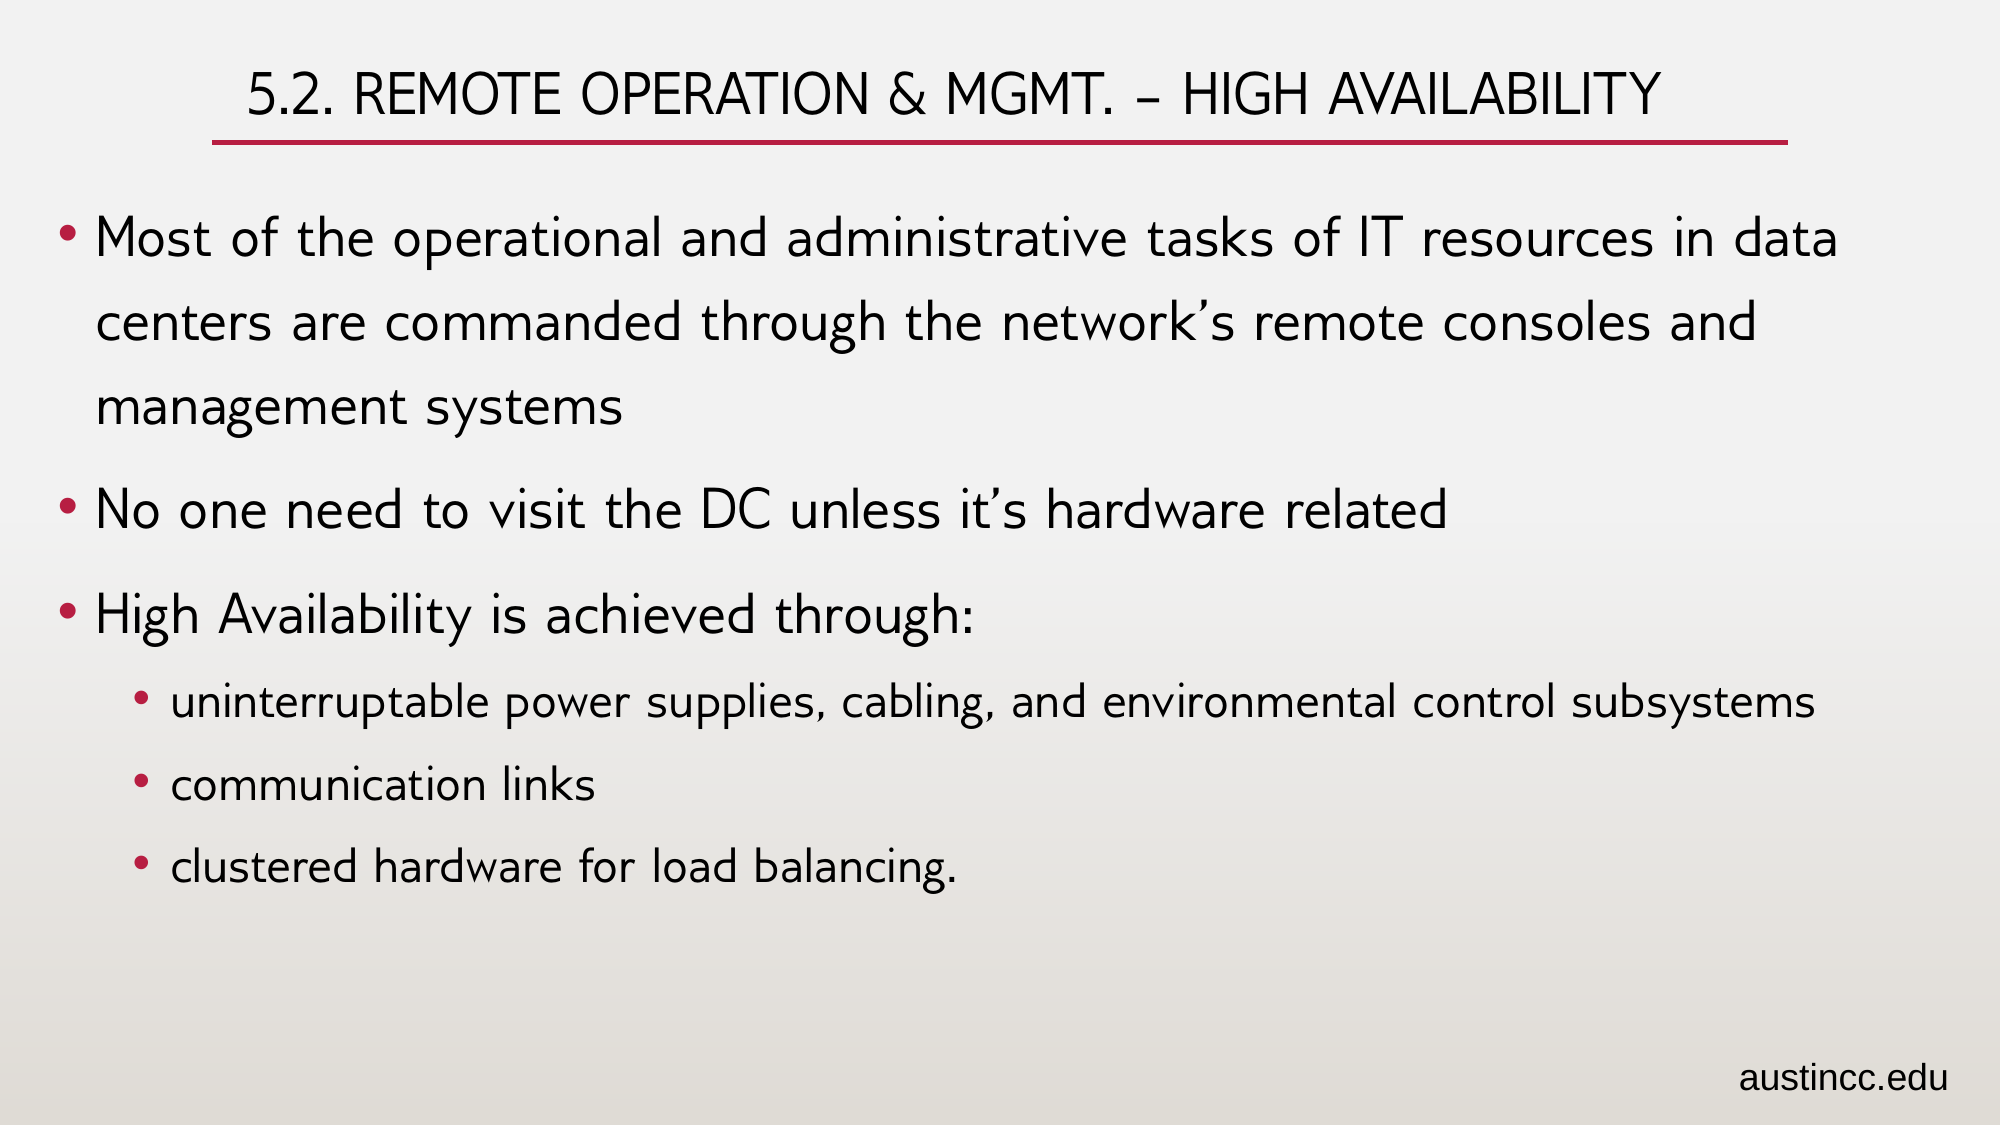

# 5.2. Remote operation & mgmt. – high availability
Most of the operational and administrative tasks of IT resources in data centers are commanded through the network’s remote consoles and management systems
No one need to visit the DC unless it’s hardware related
High Availability is achieved through:
uninterruptable power supplies, cabling, and environmental control subsystems
communication links
clustered hardware for load balancing.